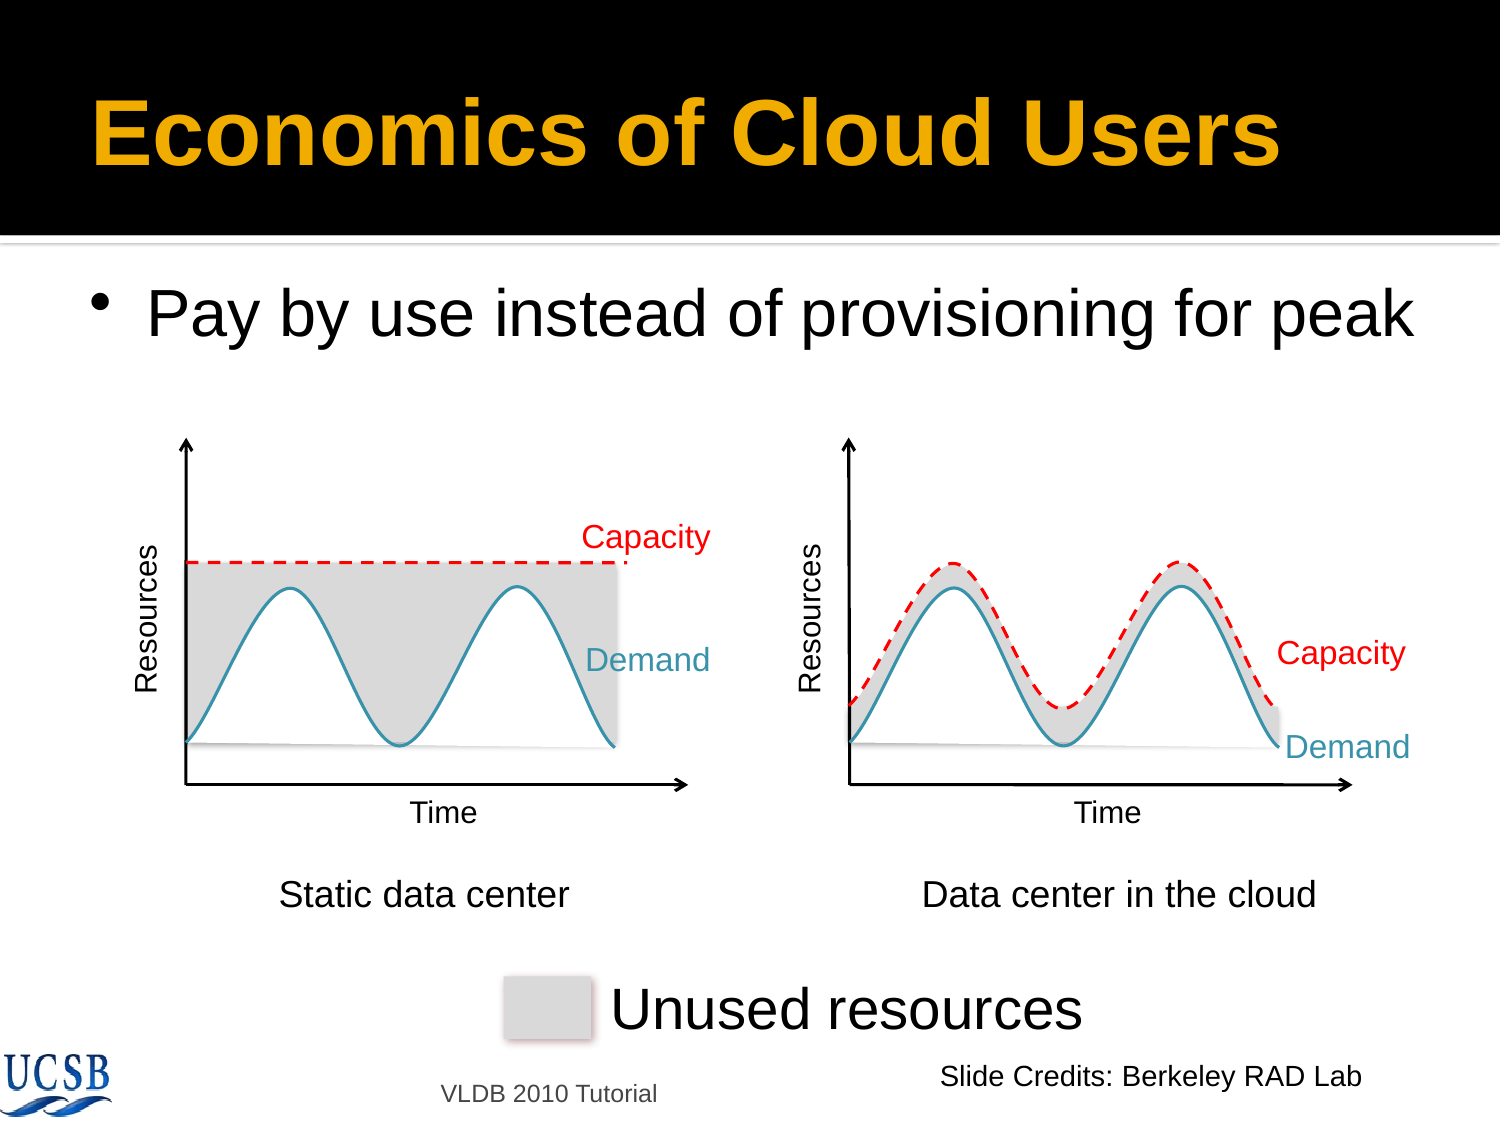

# Economics of Cloud Users
Pay by use instead of provisioning for peak
Resources

Capacity
Demand
Time
Capacity
Resources

Demand
Time

Unused resources

Static data center
Data center in the cloud
Slide Credits: Berkeley RAD Lab
VLDB 2010 Tutorial